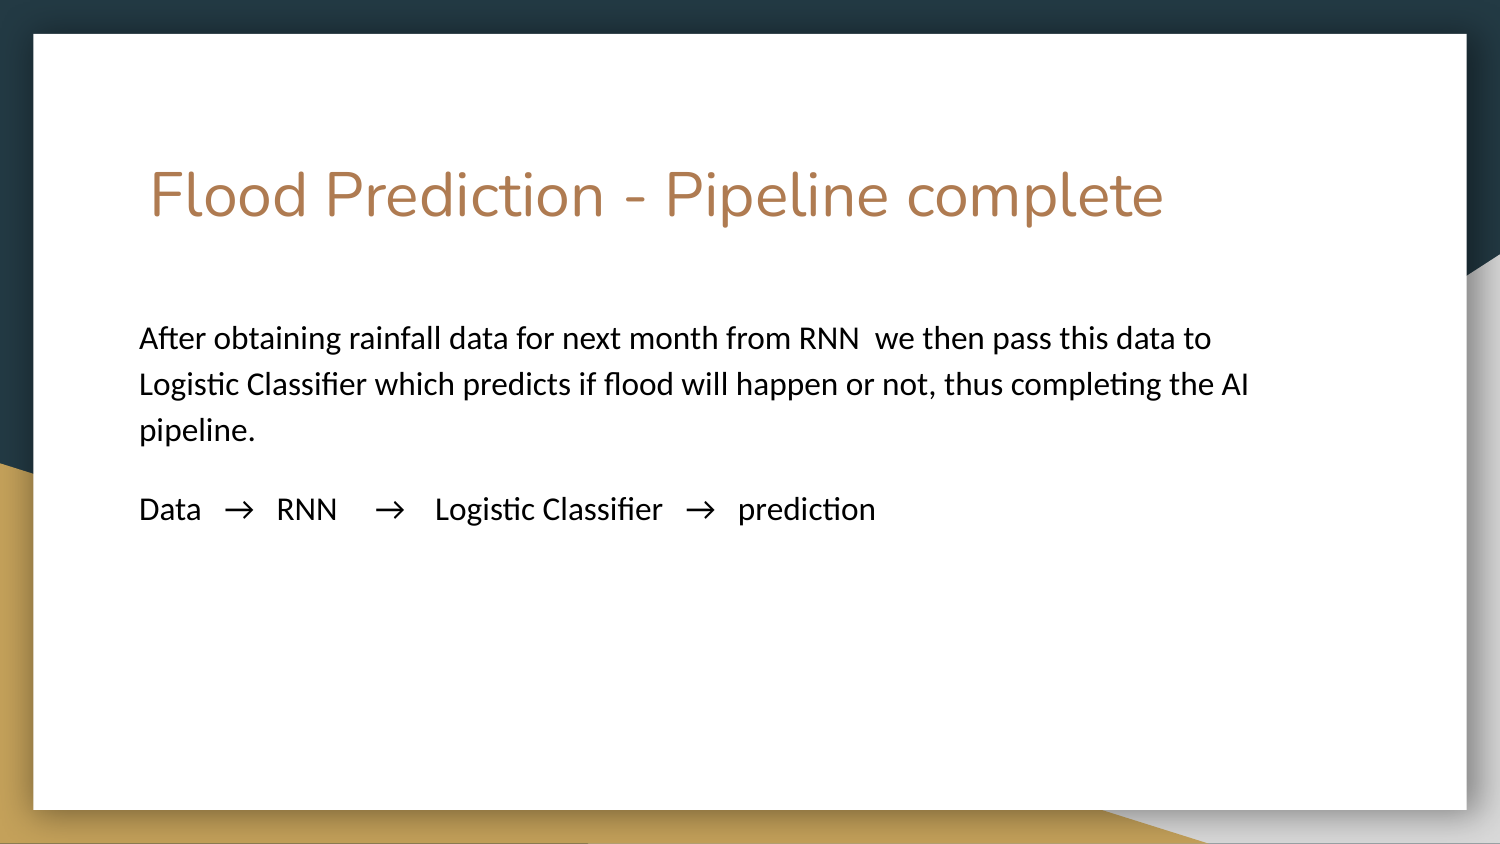

# Flood Prediction - Pipeline complete
After obtaining rainfall data for next month from RNN  we then pass this data to Logistic Classifier which predicts if flood will happen or not, thus completing the AI pipeline.
Data   →   RNN     →    Logistic Classifier   →   prediction